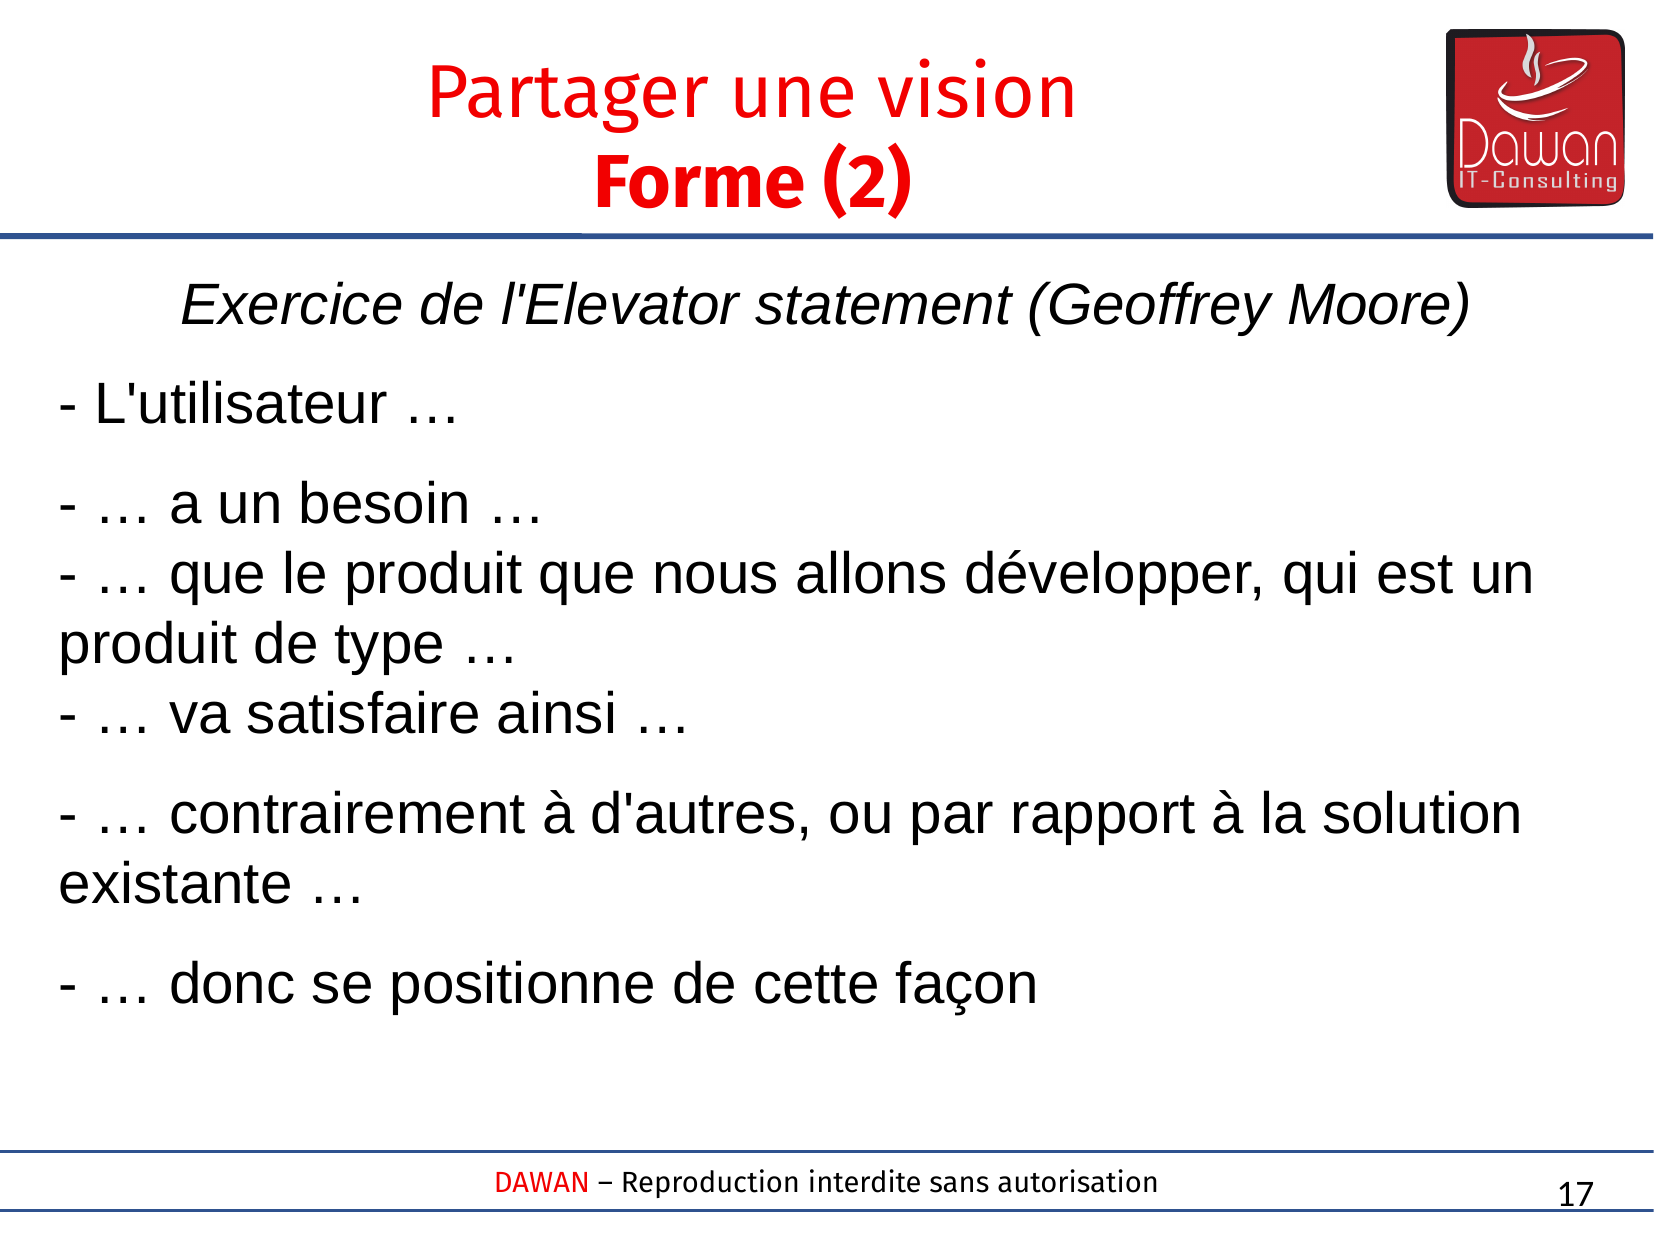

Partager une vision
Forme (2)
Exercice de l'Elevator statement (Geoffrey Moore)
- L'utilisateur …
- … a un besoin …
- … que le produit que nous allons développer, qui est un produit de type …
- … va satisfaire ainsi …
- … contrairement à d'autres, ou par rapport à la solution existante …
- … donc se positionne de cette façon
17